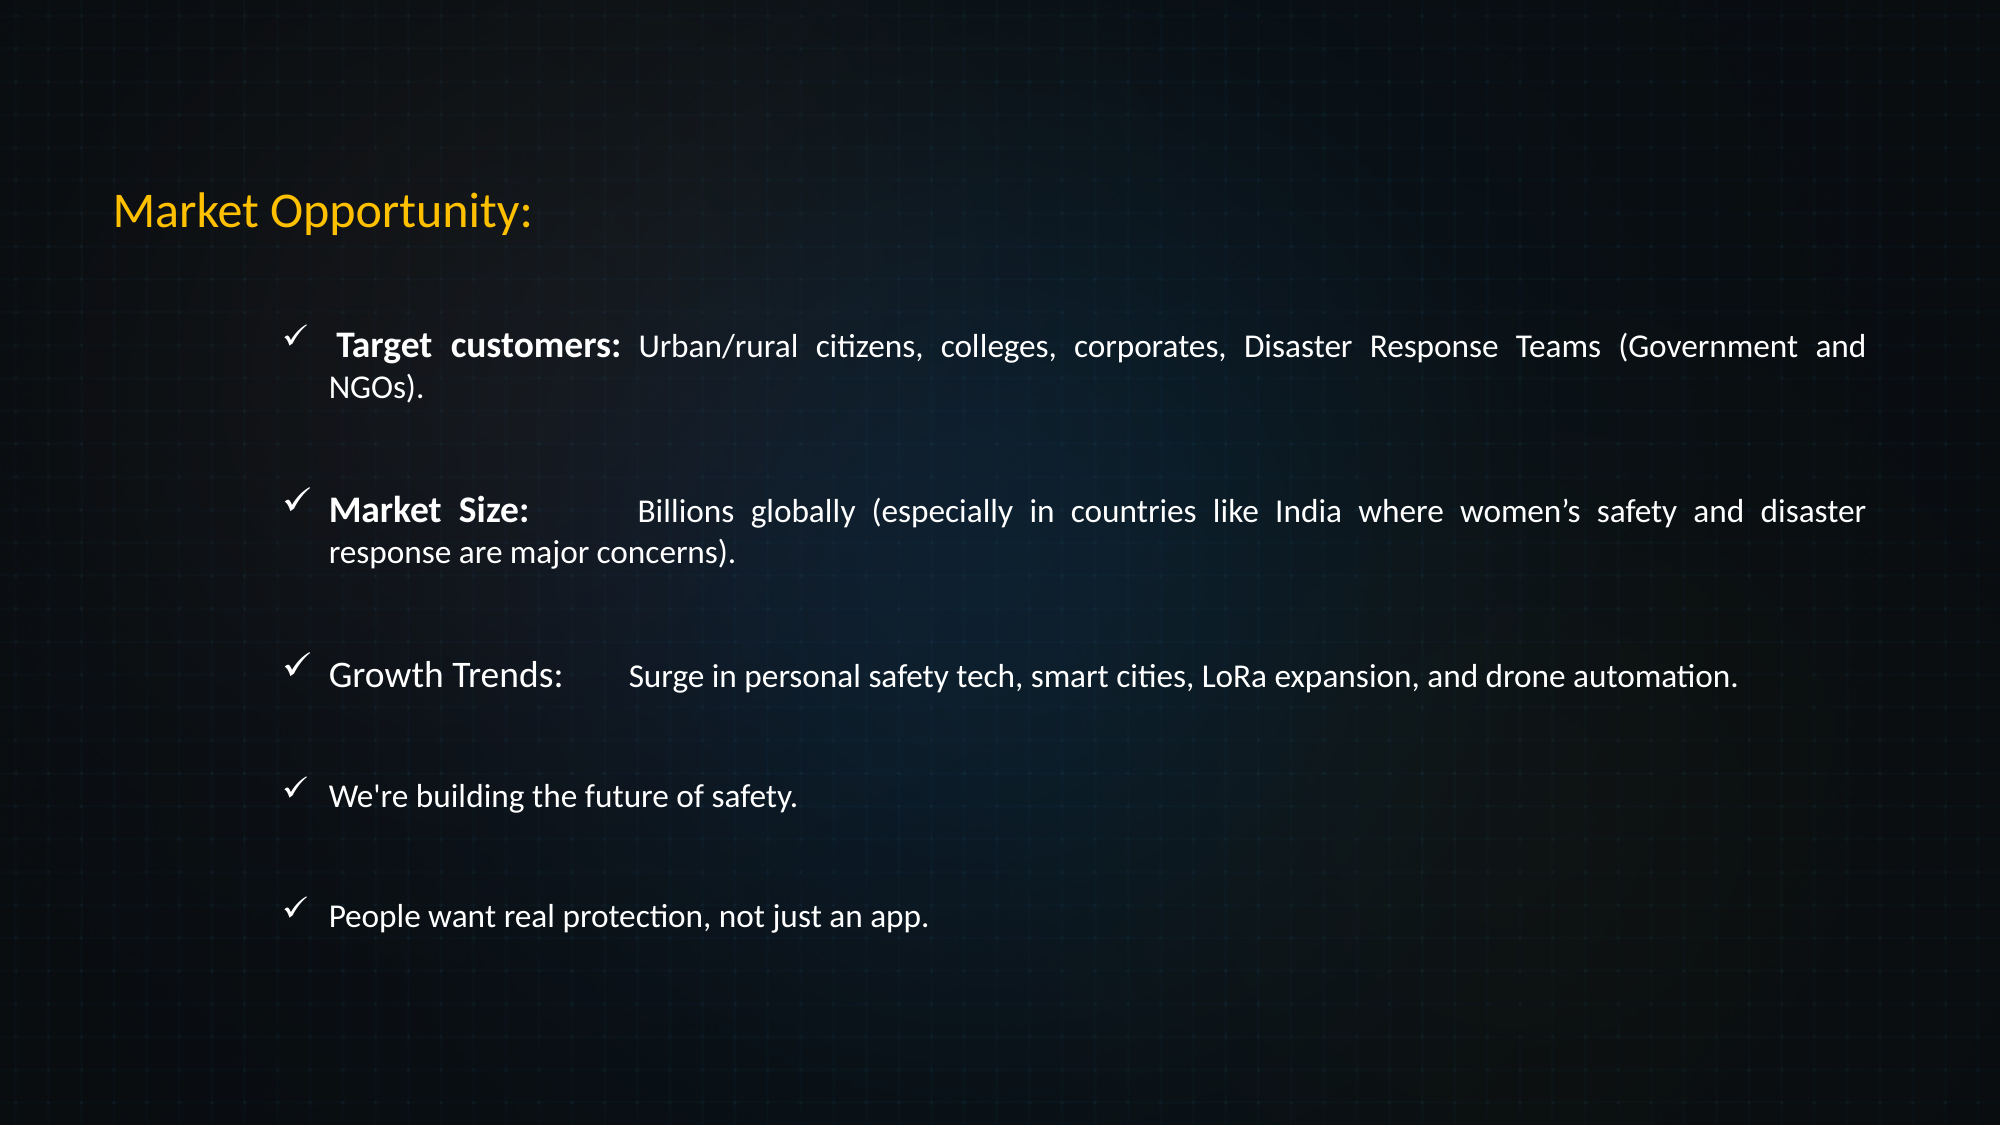

Market Opportunity:
 Target customers:	Urban/rural citizens, colleges, corporates, Disaster Response Teams (Government and NGOs).

Market Size:	Billions globally (especially in countries like India where women’s safety and disaster response are major concerns).

Growth Trends:	Surge in personal safety tech, smart cities, LoRa expansion, and drone automation.

We're building the future of safety.

People want real protection, not just an app.